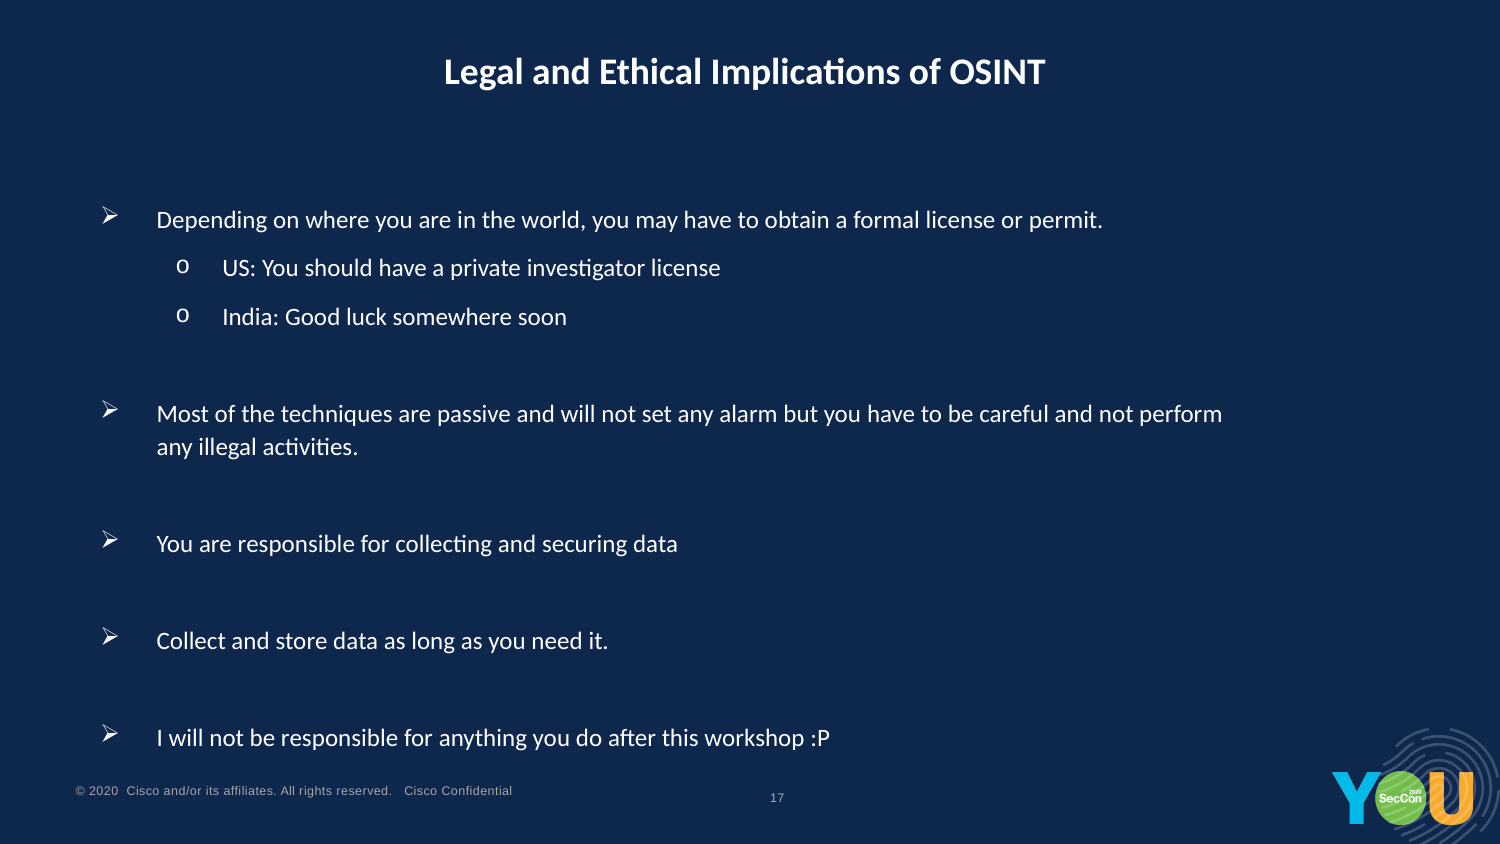

Legal and Ethical Implications of OSINT

Depending on where you are in the world, you may have to obtain a formal license or permit.
US: You should have a private investigator license
India: Good luck somewhere soon

Most of the techniques are passive and will not set any alarm but you have to be careful and not perform any illegal activities.

You are responsible for collecting and securing data

Collect and store data as long as you need it.

I will not be responsible for anything you do after this workshop :P